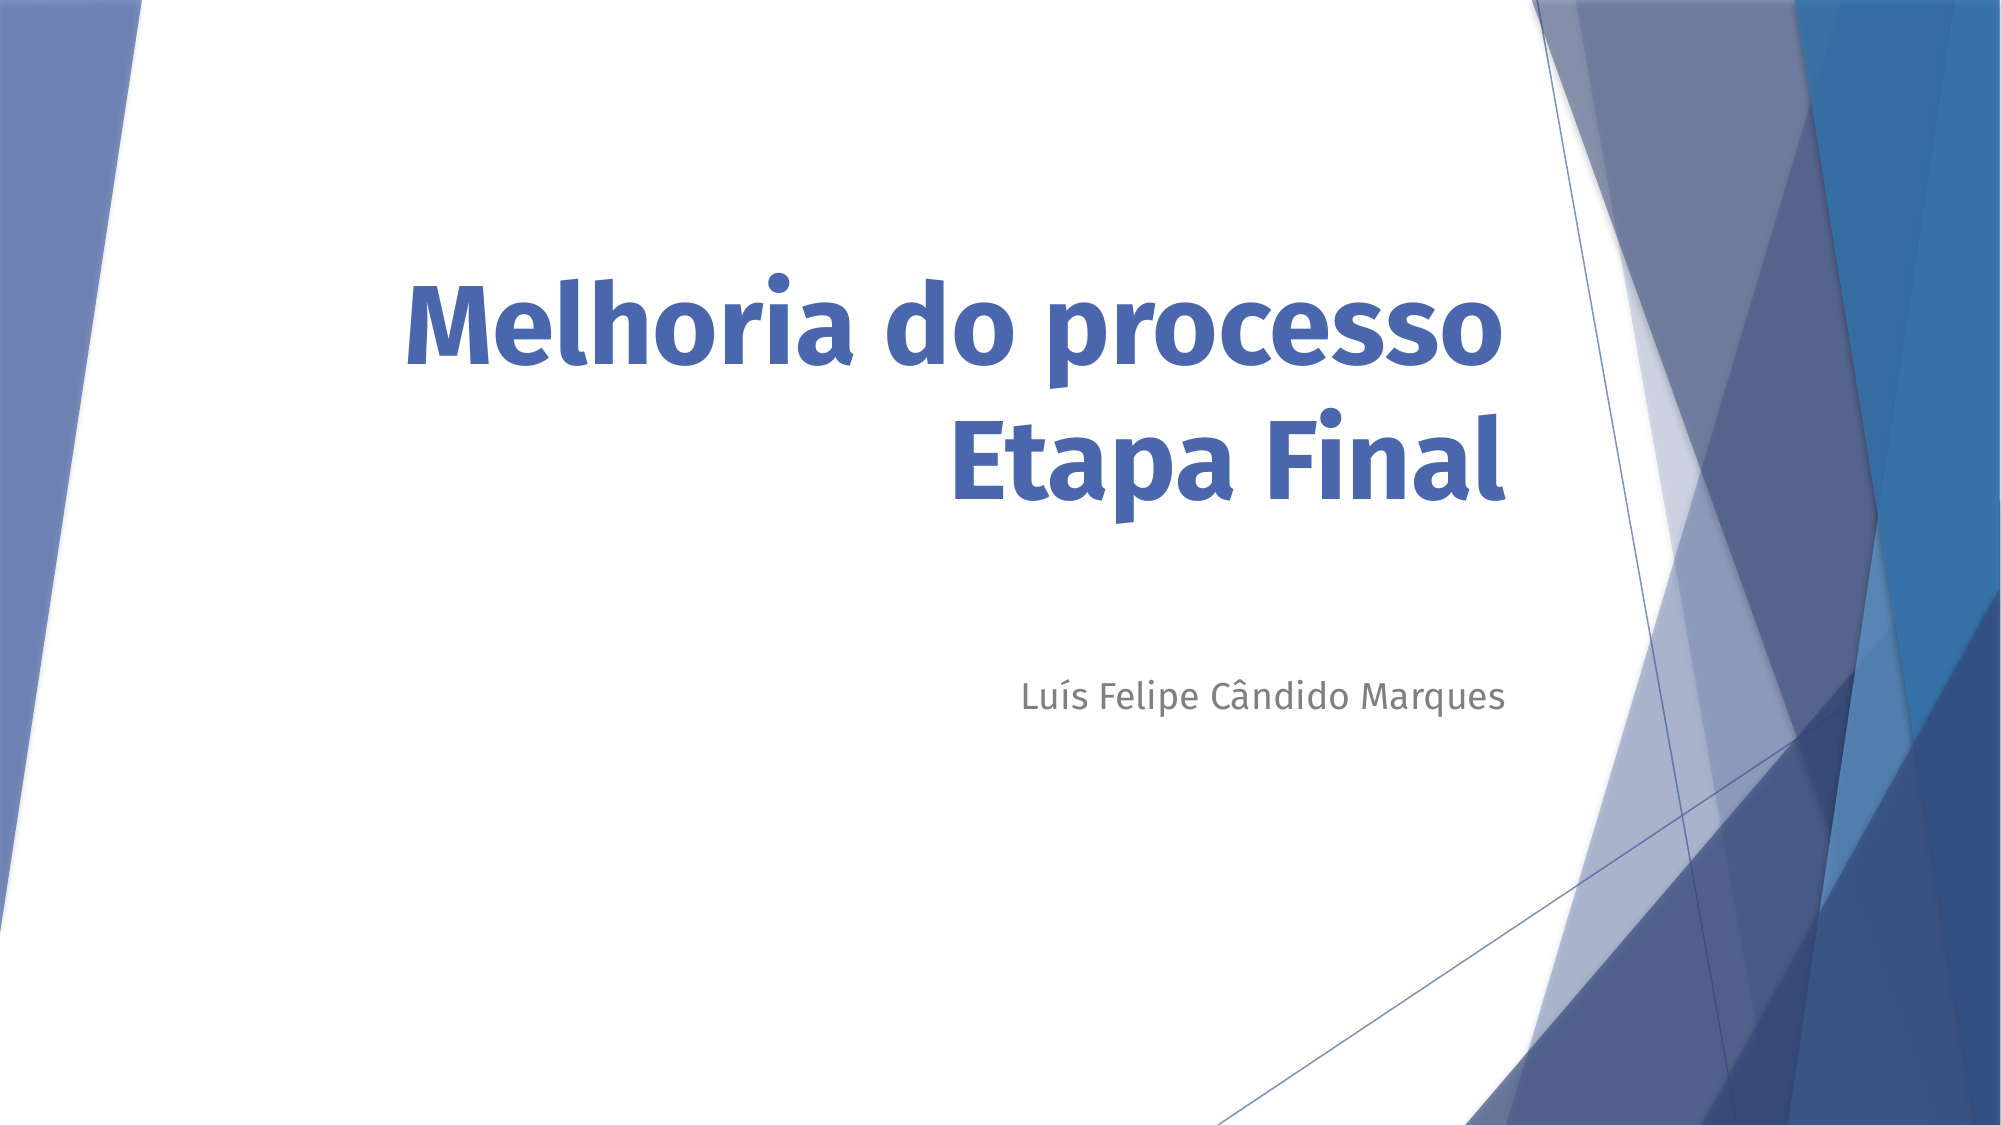

# Melhoria do processo Etapa Final
Luís Felipe Cândido Marques